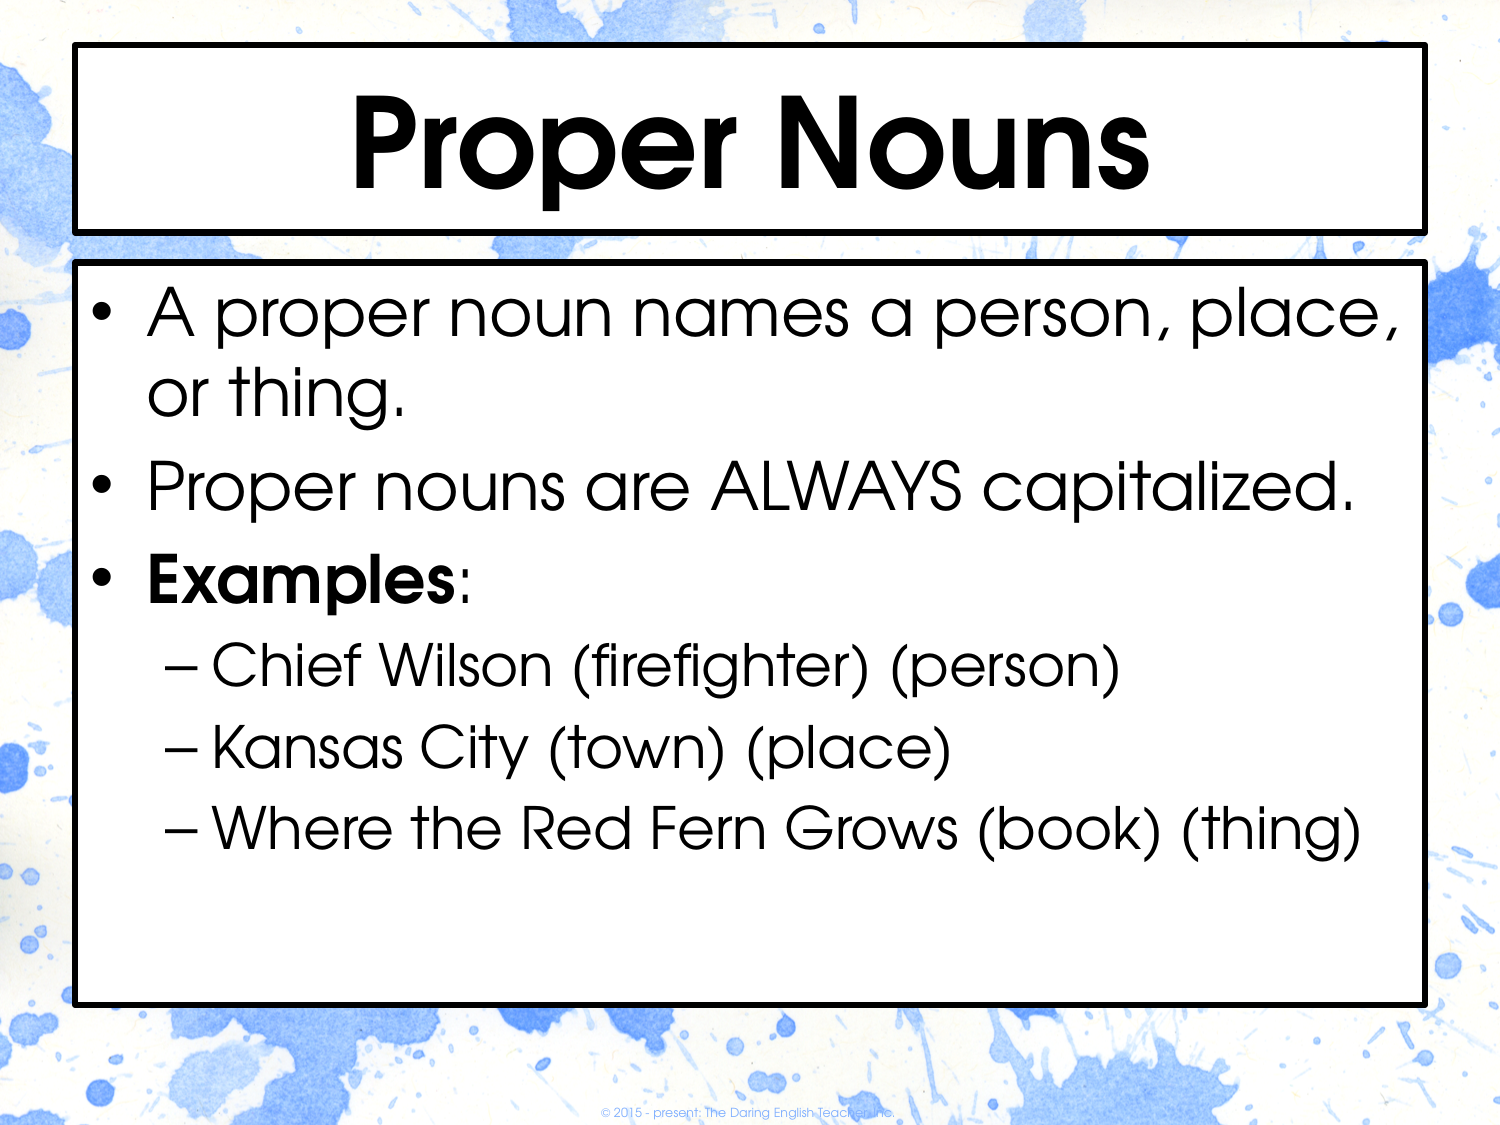

# Proper Nouns
A proper noun names a person, place, or thing.
Proper nouns are ALWAYS capitalized.
Examples:
Chief Wilson (firefighter) (person)
Kansas City (town) (place)
Where the Red Fern Grows (book) (thing)